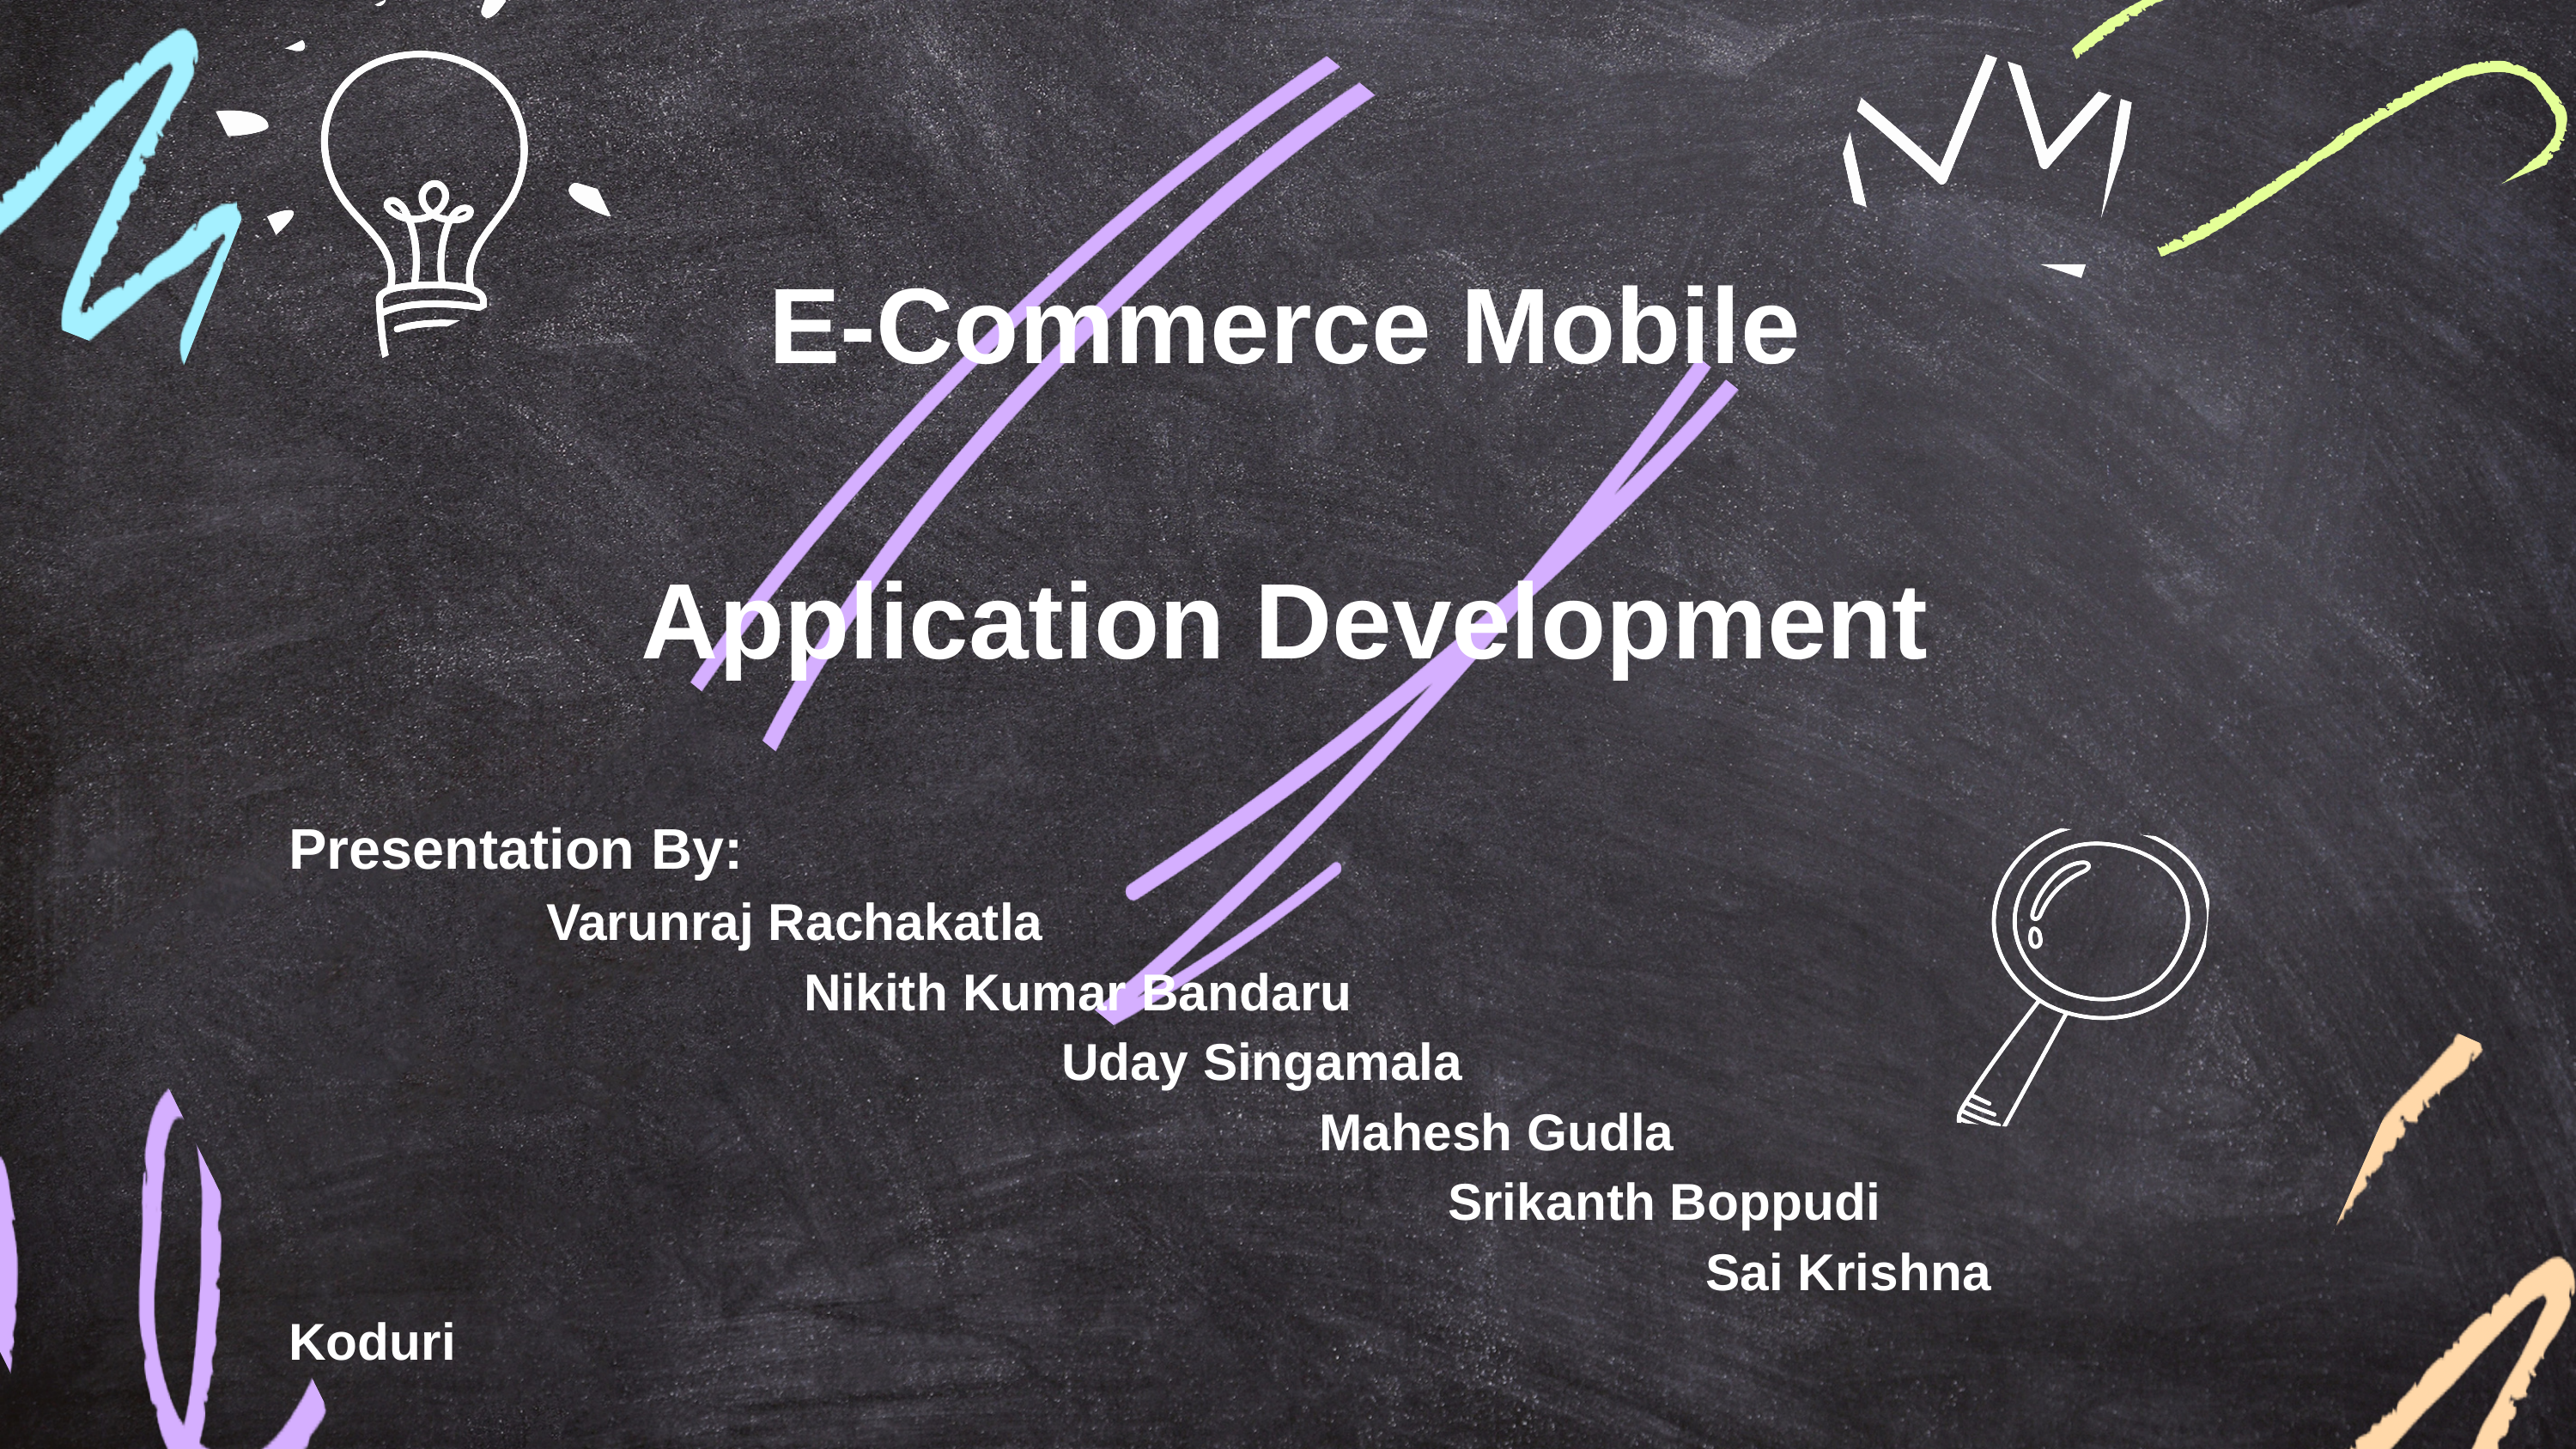

E-Commerce Mobile Application Development

Presentation By:
		Varunraj Rachakatla
				Nikith Kumar Bandaru
						Uday Singamala
								Mahesh Gudla
									Srikanth Boppudi
											Sai Krishna Koduri